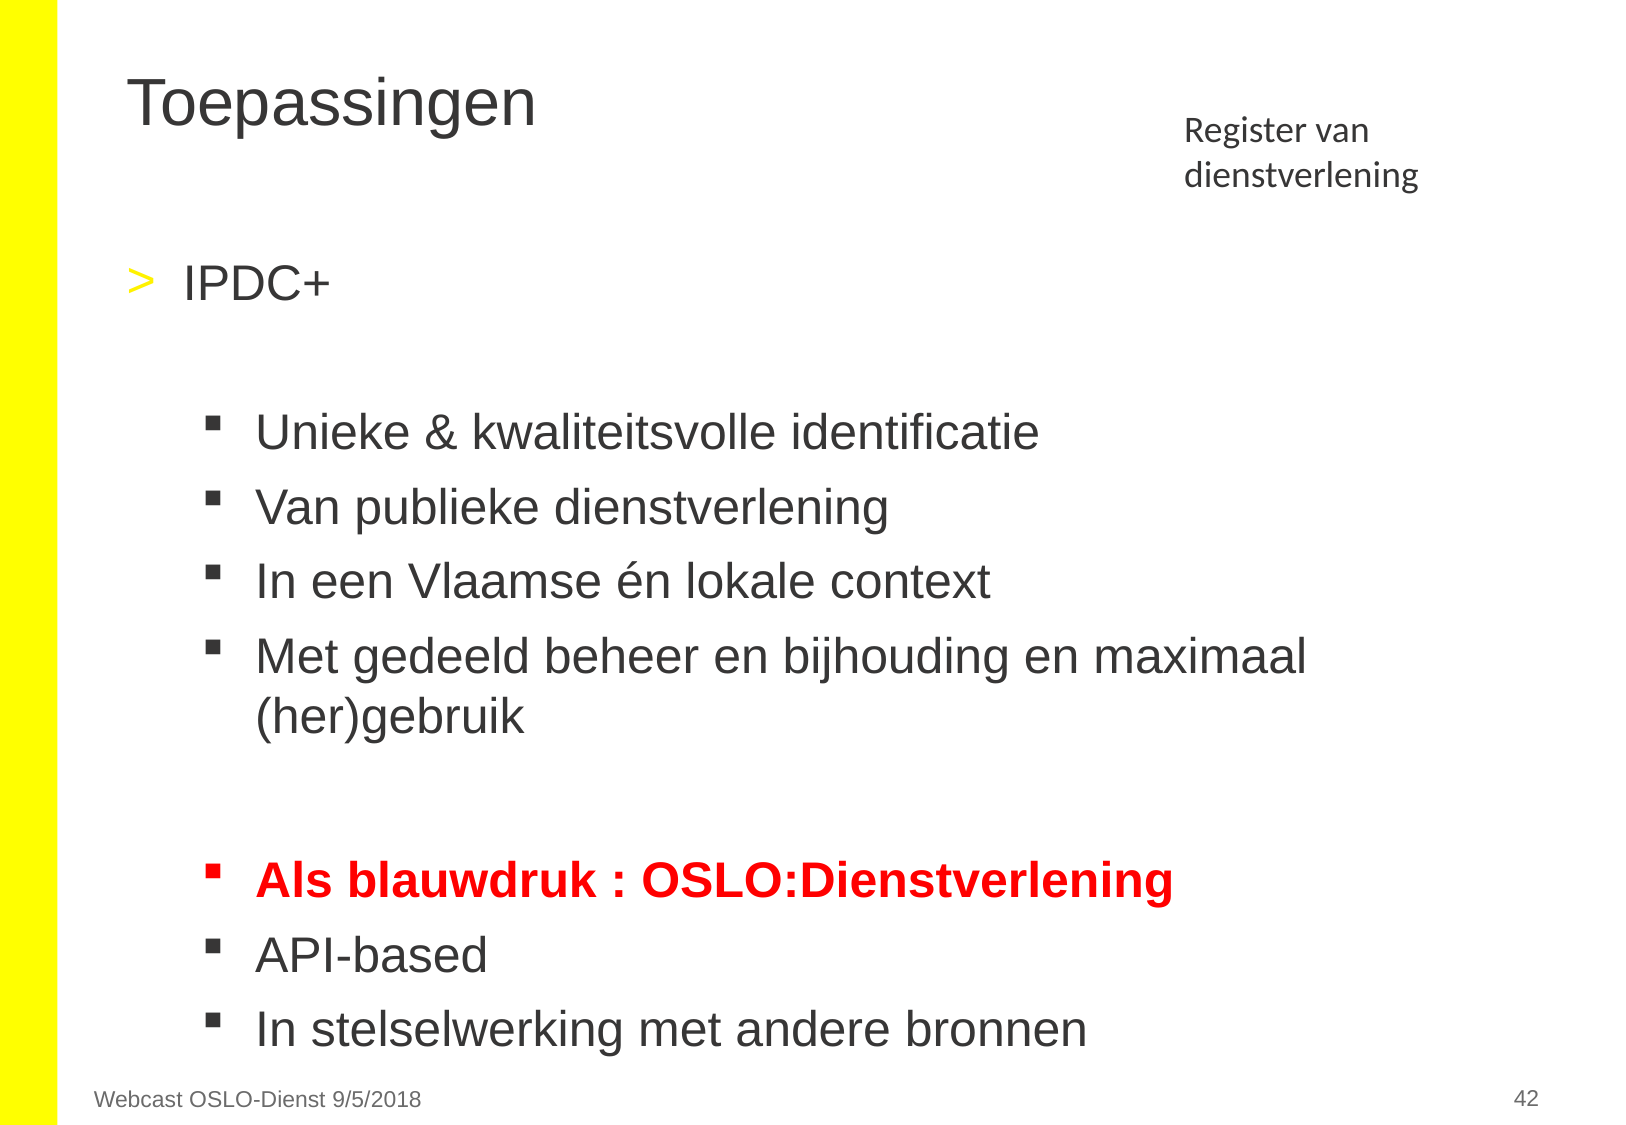

# Toepassingen
Register van dienstverlening
IPDC+

Unieke & kwaliteitsvolle identificatie
Van publieke dienstverlening
In een Vlaamse én lokale context
Met gedeeld beheer en bijhouding en maximaal (her)gebruik

Als blauwdruk : OSLO:Dienstverlening
API-based
In stelselwerking met andere bronnen
42
Webcast OSLO-Dienst 9/5/2018